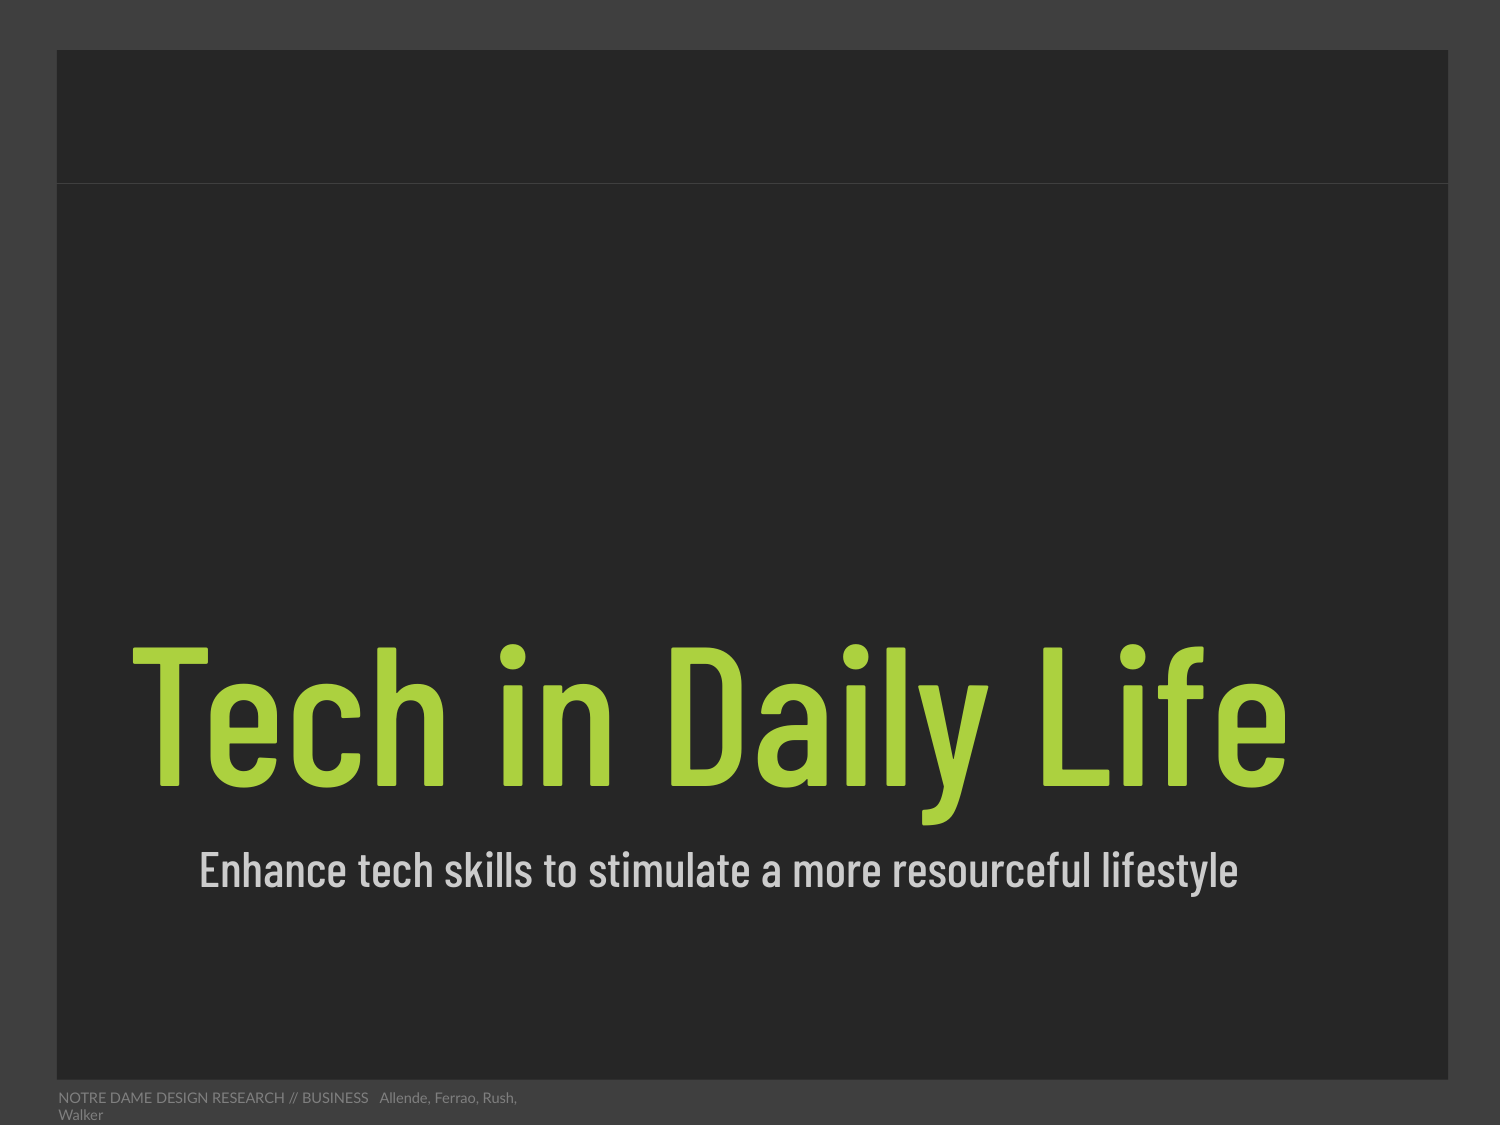

# Tech in Daily Life
Enhance tech skills to stimulate a more resourceful lifestyle